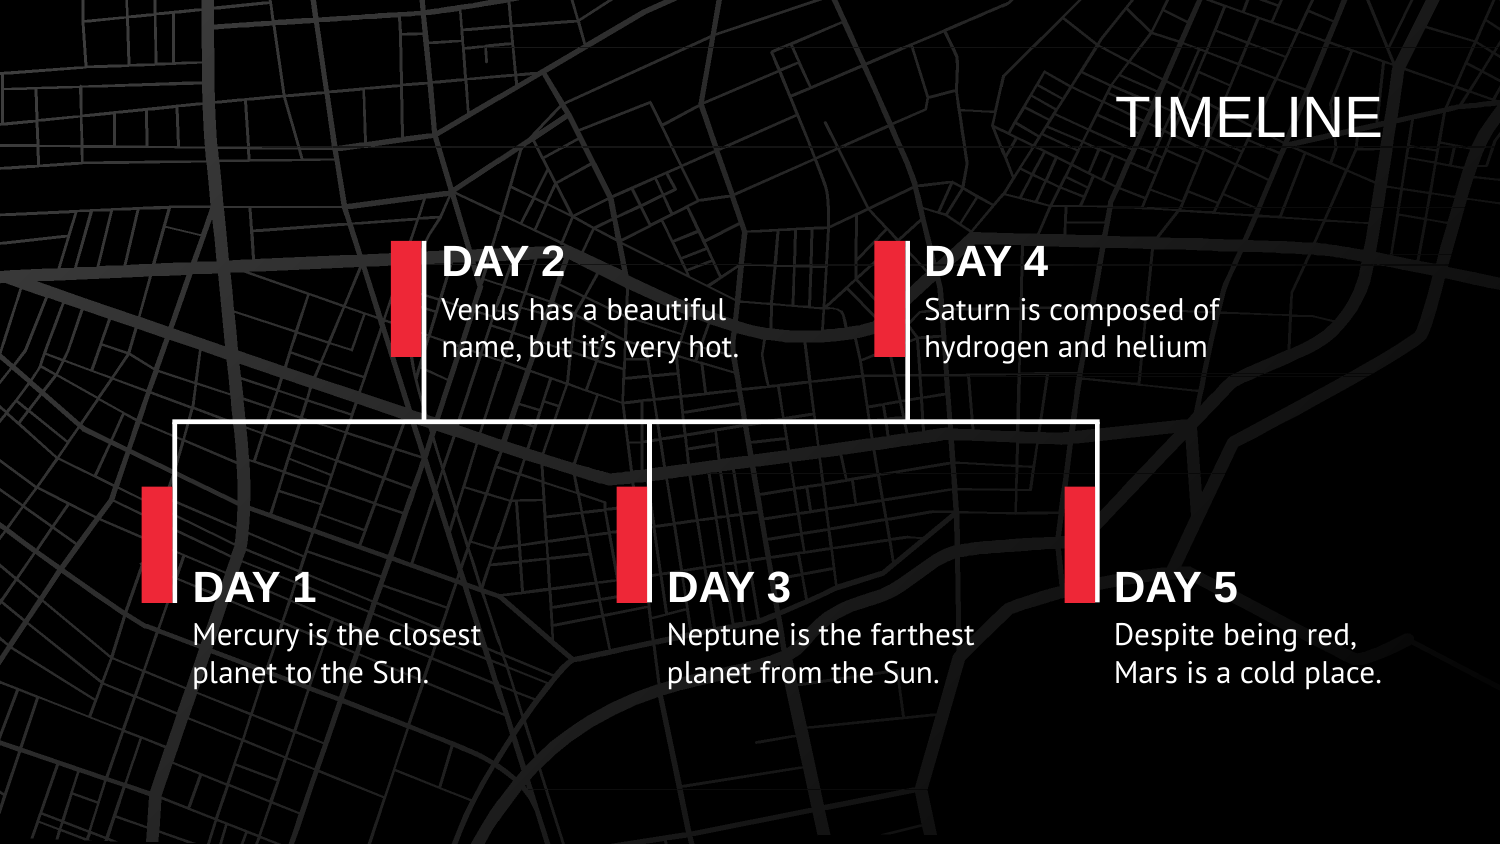

# TIMELINE
DAY 2
DAY 4

Venus has a beautiful name, but it’s very hot.
Saturn is composed of hydrogen and helium

DAY 1
DAY 3
DAY 5
Mercury is the closest planet to the Sun.
Neptune is the farthest planet from the Sun.
Despite being red, Mars is a cold place.